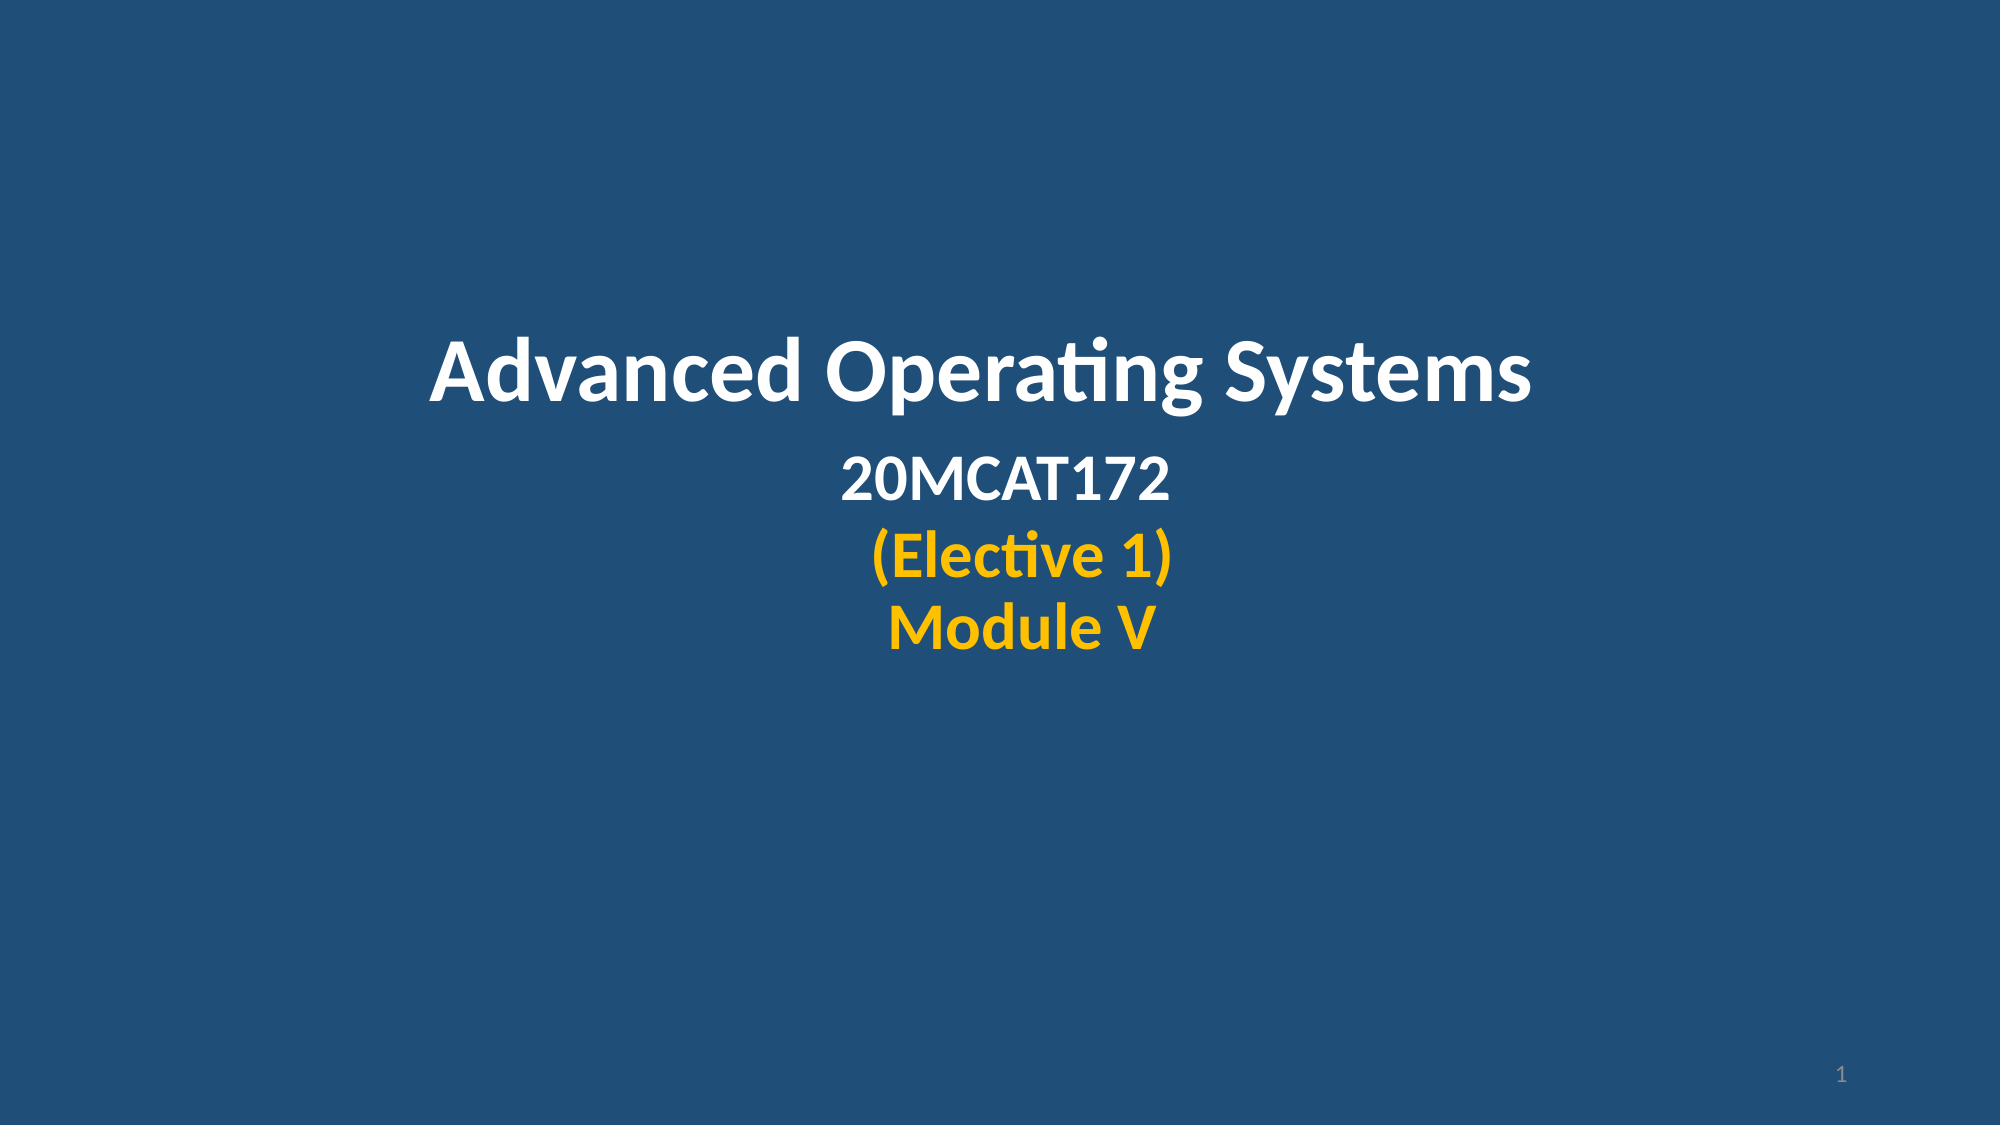

# Advanced Operating Systems 20MCAT172 (Elective 1) Module V
1